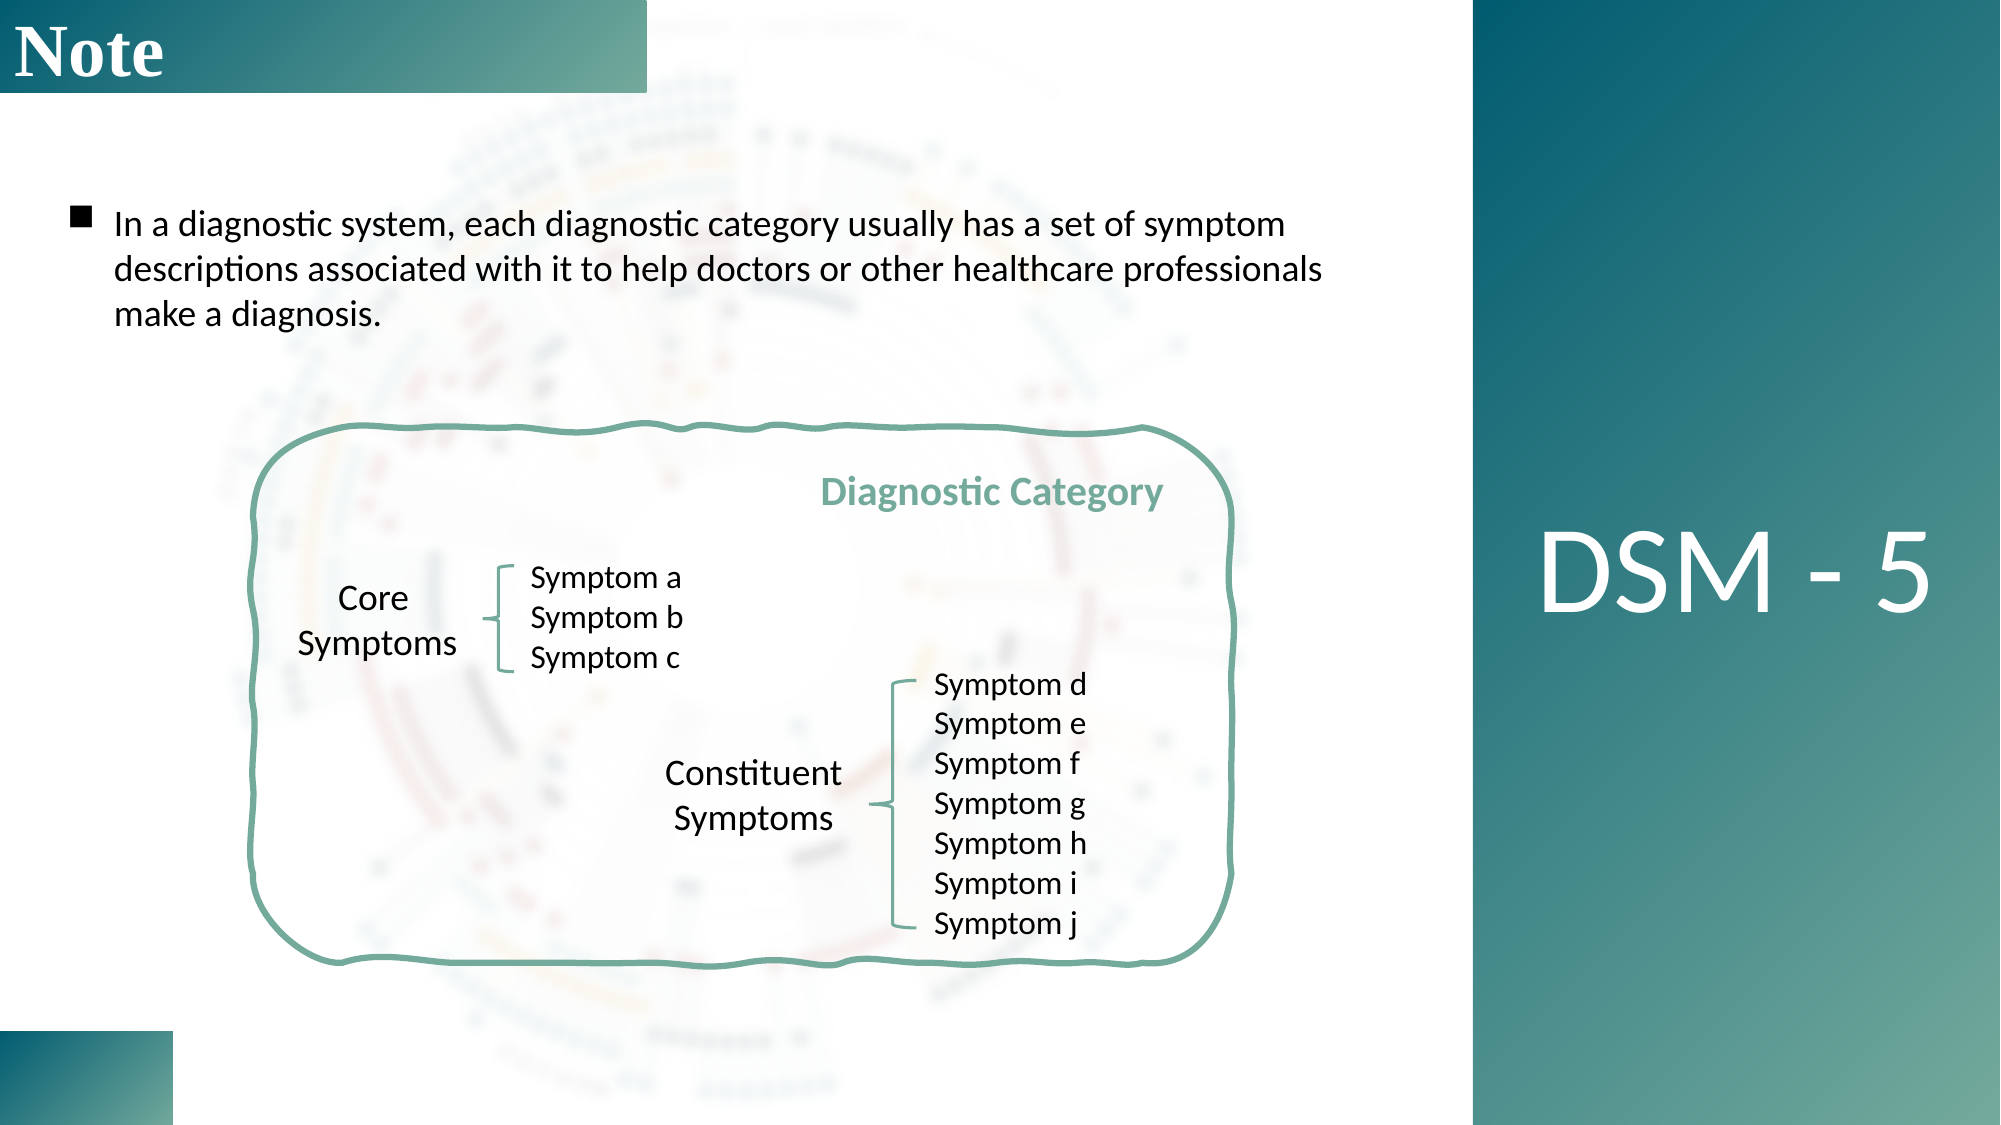

Note
DSM - 5
In a diagnostic system, each diagnostic category usually has a set of symptom descriptions associated with it to help doctors or other healthcare professionals make a diagnosis.

Diagnostic Category
Symptom a
Symptom b
Symptom c
Core
Symptoms

Symptom d
Symptom e
Symptom f
Symptom g
Symptom h
Symptom i
Symptom j

Constituent
Symptoms